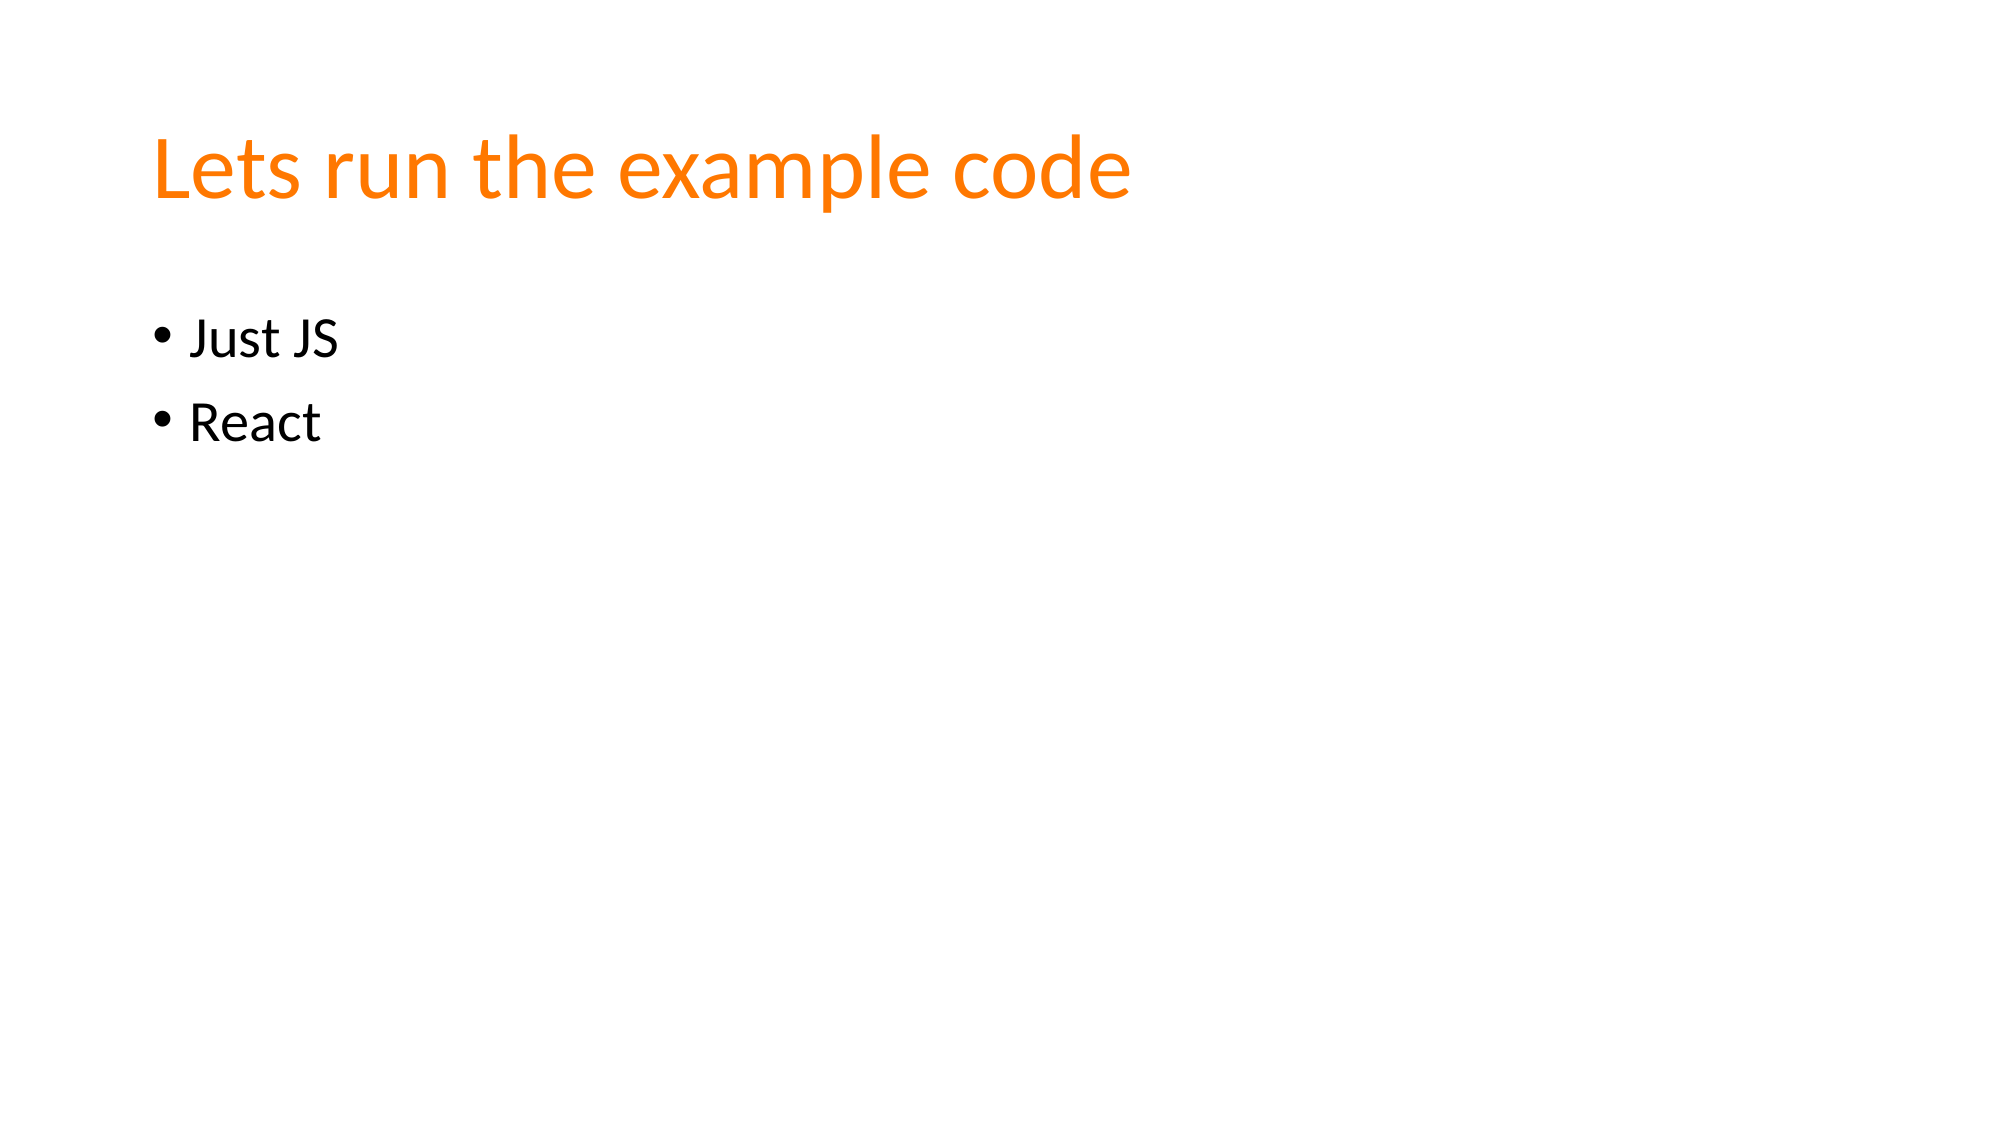

# Lets run the example code
Just JS
React